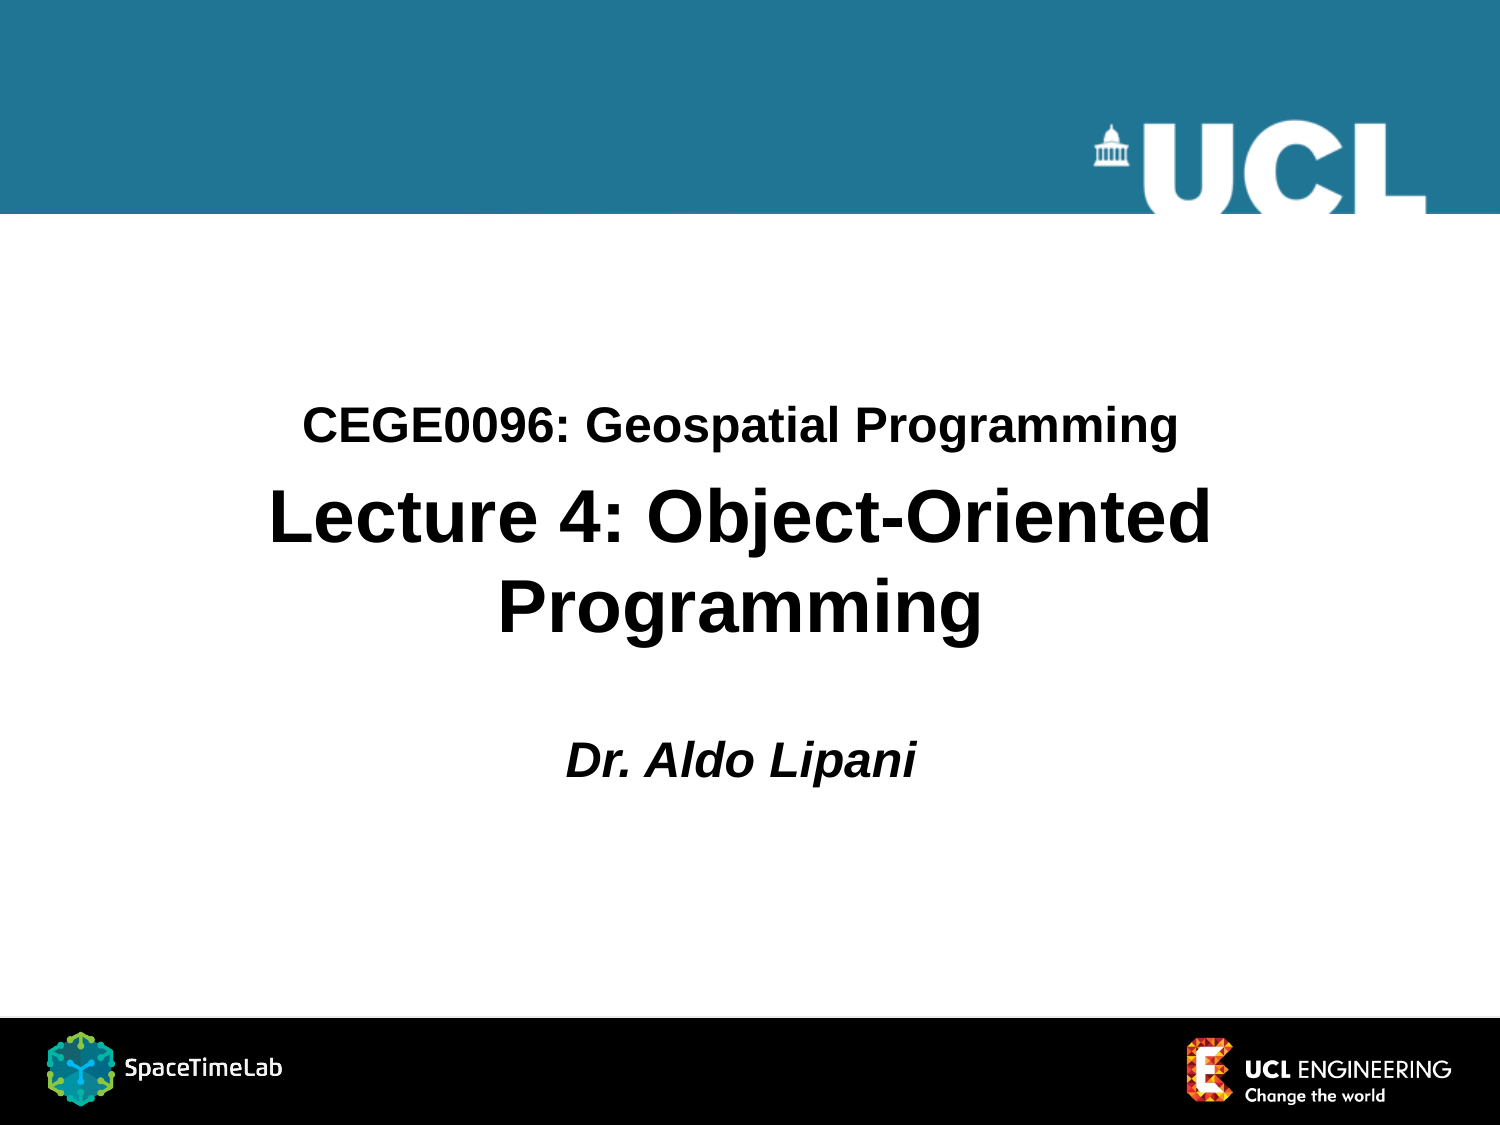

CEGE0096: Geospatial Programming
Lecture 4: Object-Oriented Programming

Dr. Aldo Lipani